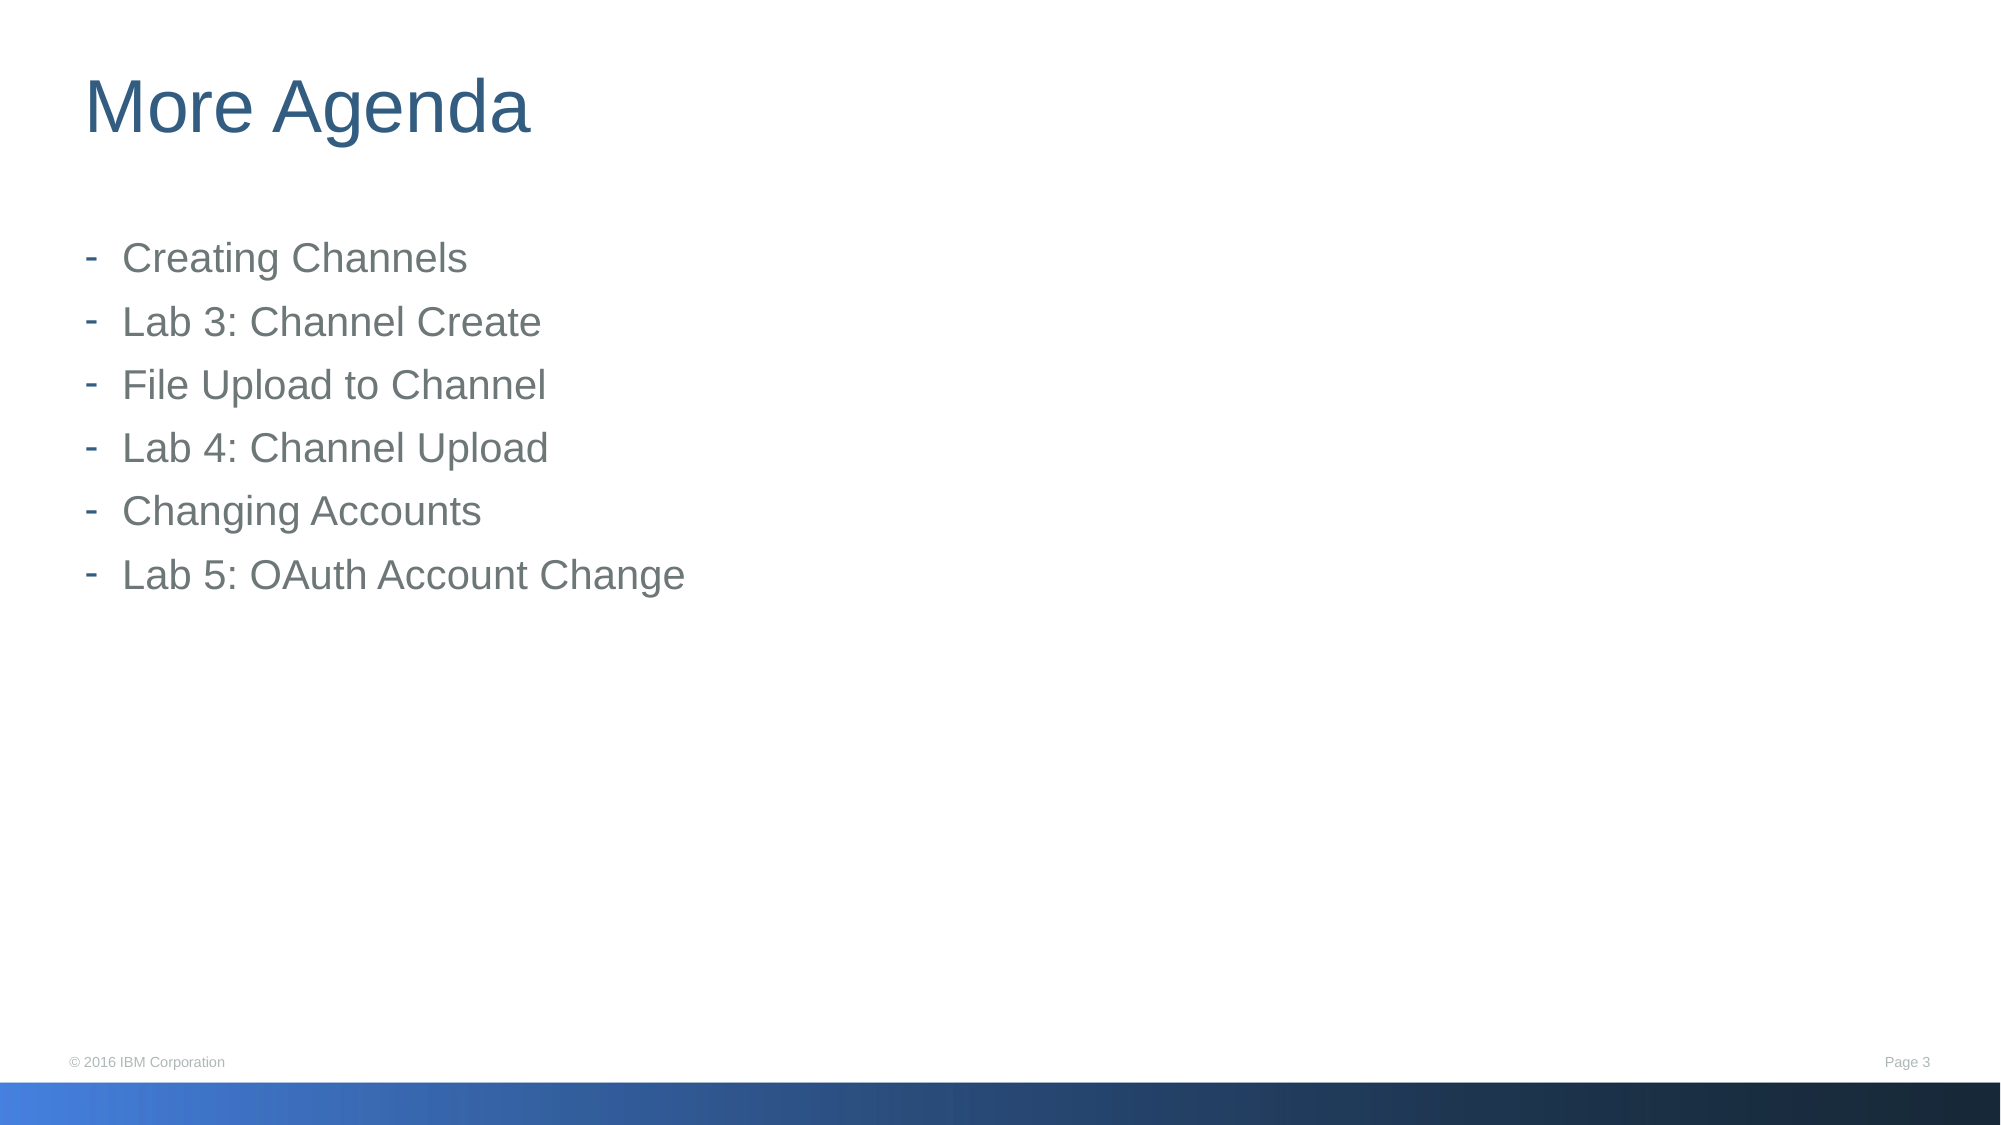

# More Agenda
Creating Channels
Lab 3: Channel Create
File Upload to Channel
Lab 4: Channel Upload
Changing Accounts
Lab 5: OAuth Account Change